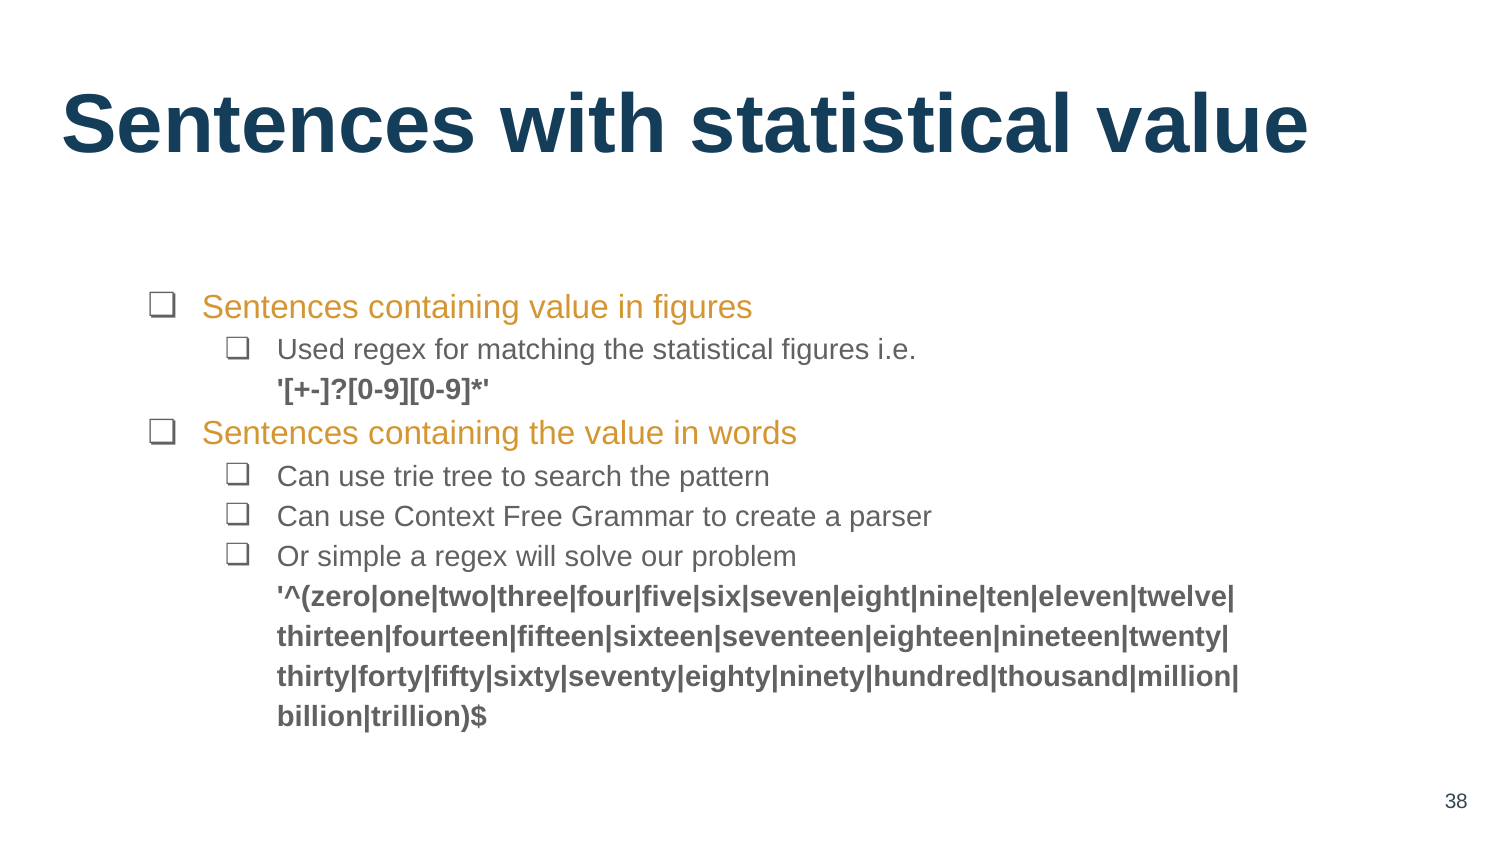

# Sentences with statistical value
Sentences containing value in figures
Used regex for matching the statistical figures i.e.
'[+-]?[0-9][0-9]*'
Sentences containing the value in words
Can use trie tree to search the pattern
Can use Context Free Grammar to create a parser
Or simple a regex will solve our problem
'^(zero|one|two|three|four|five|six|seven|eight|nine|ten|eleven|twelve|thirteen|fourteen|fifteen|sixteen|seventeen|eighteen|nineteen|twenty|thirty|forty|fifty|sixty|seventy|eighty|ninety|hundred|thousand|million|billion|trillion)$
38